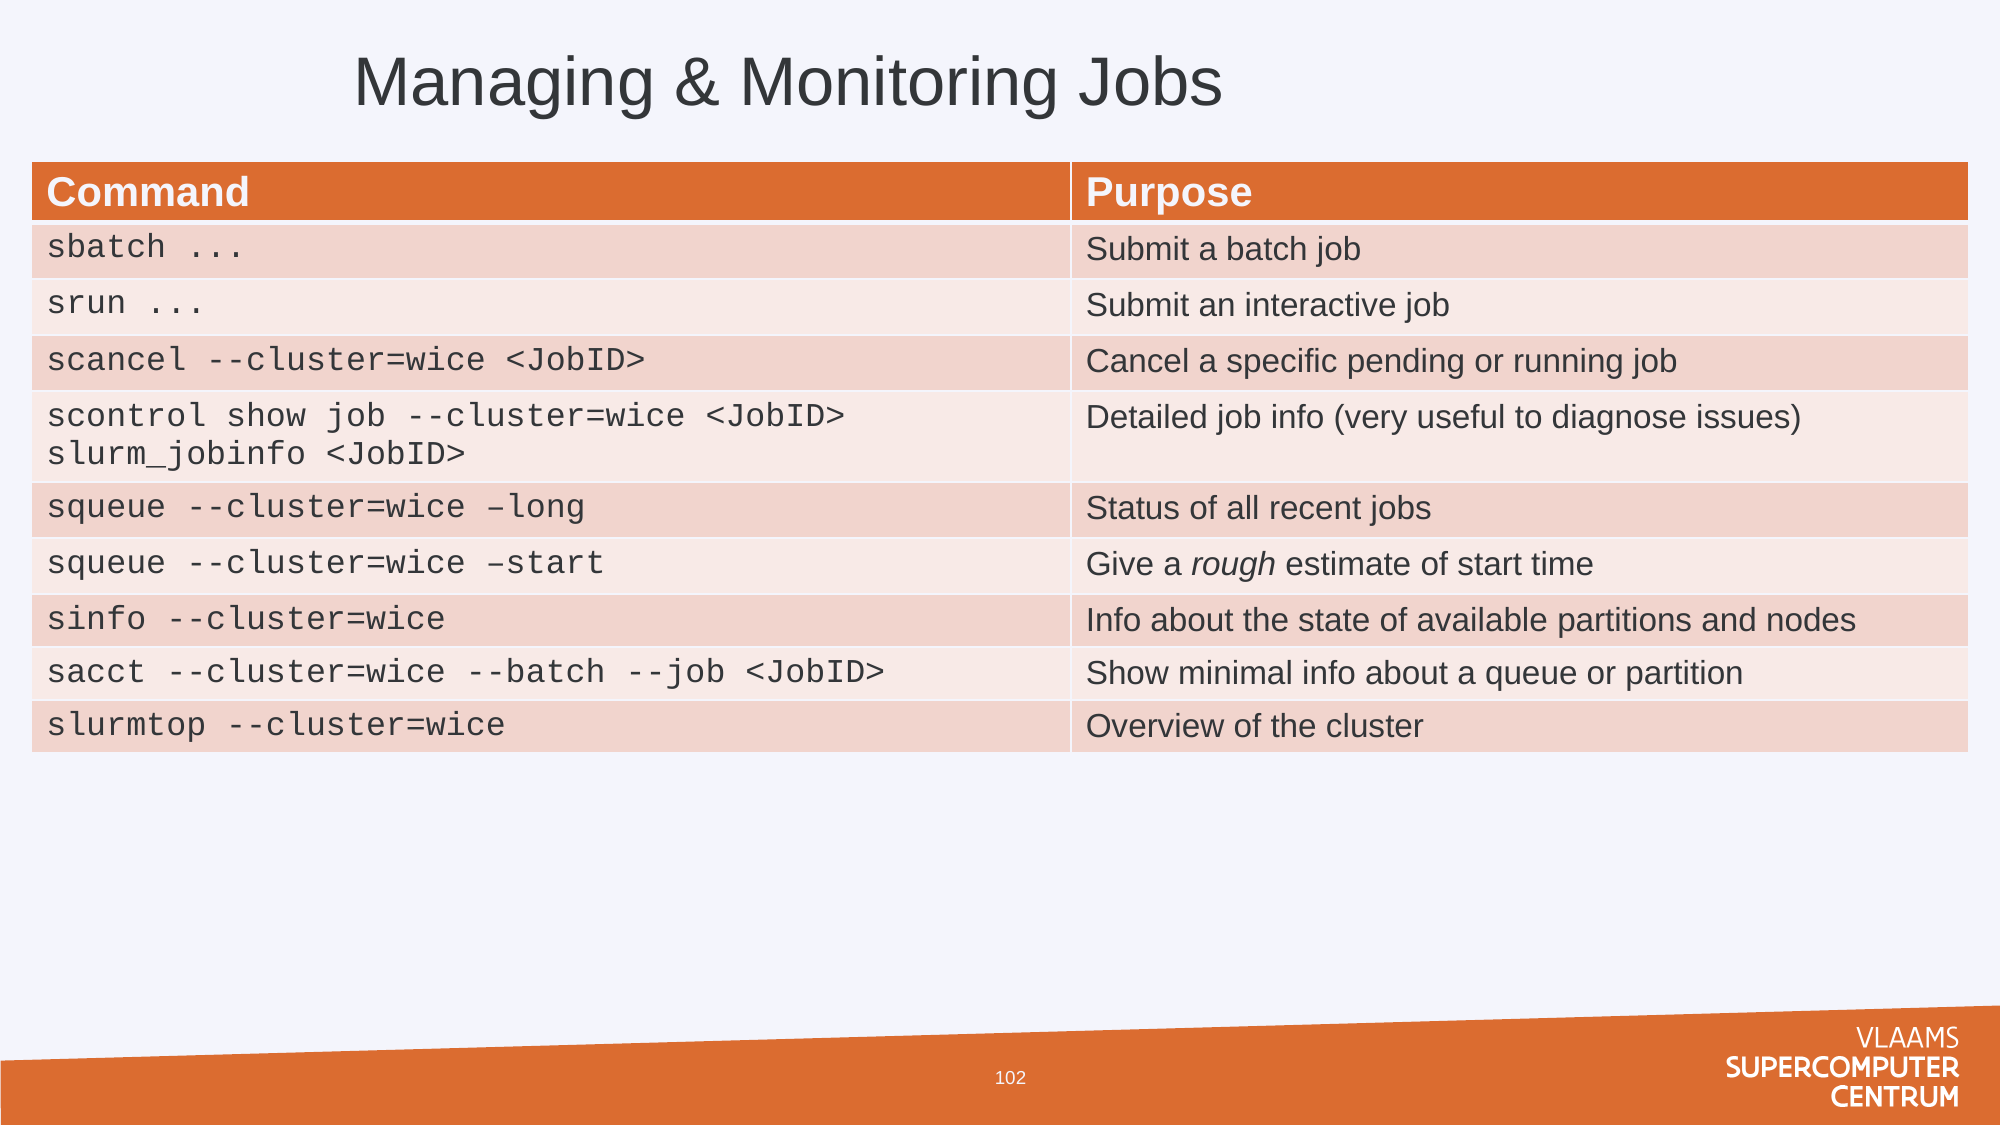

# Managing & Monitoring Jobs
| Command | Purpose |
| --- | --- |
| sbatch ... | Submit a batch job |
| srun ... | Submit an interactive job |
| scancel --cluster=wice <JobID> | Cancel a specific pending or running job |
| scontrol show job --cluster=wice <JobID> slurm\_jobinfo <JobID> | Detailed job info (very useful to diagnose issues) |
| squeue --cluster=wice –long | Status of all recent jobs |
| squeue --cluster=wice –start | Give a rough estimate of start time |
| sinfo --cluster=wice | Info about the state of available partitions and nodes |
| sacct --cluster=wice --batch --job <JobID> | Show minimal info about a queue or partition |
| slurmtop --cluster=wice | Overview of the cluster |
102